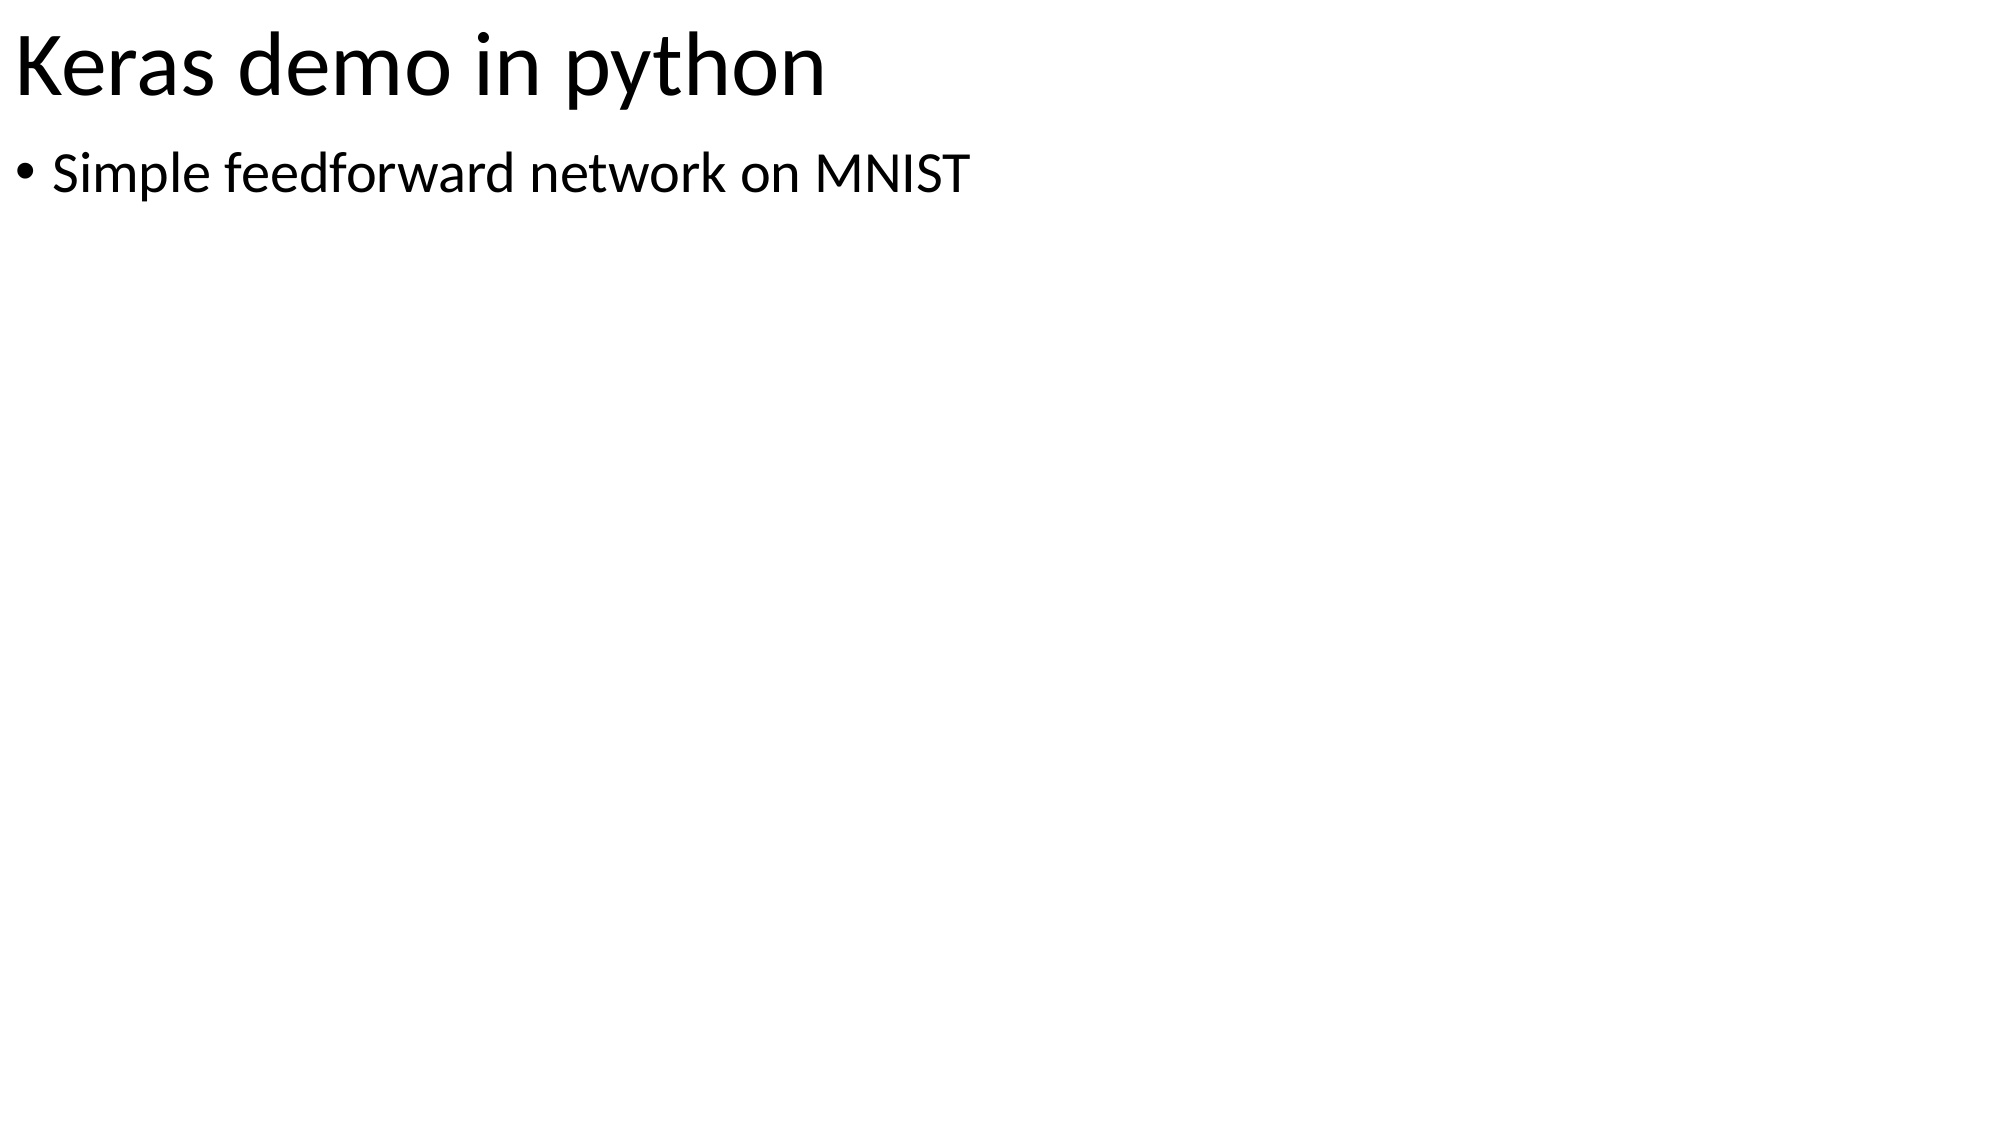

# Keras demo in python
Simple feedforward network on MNIST